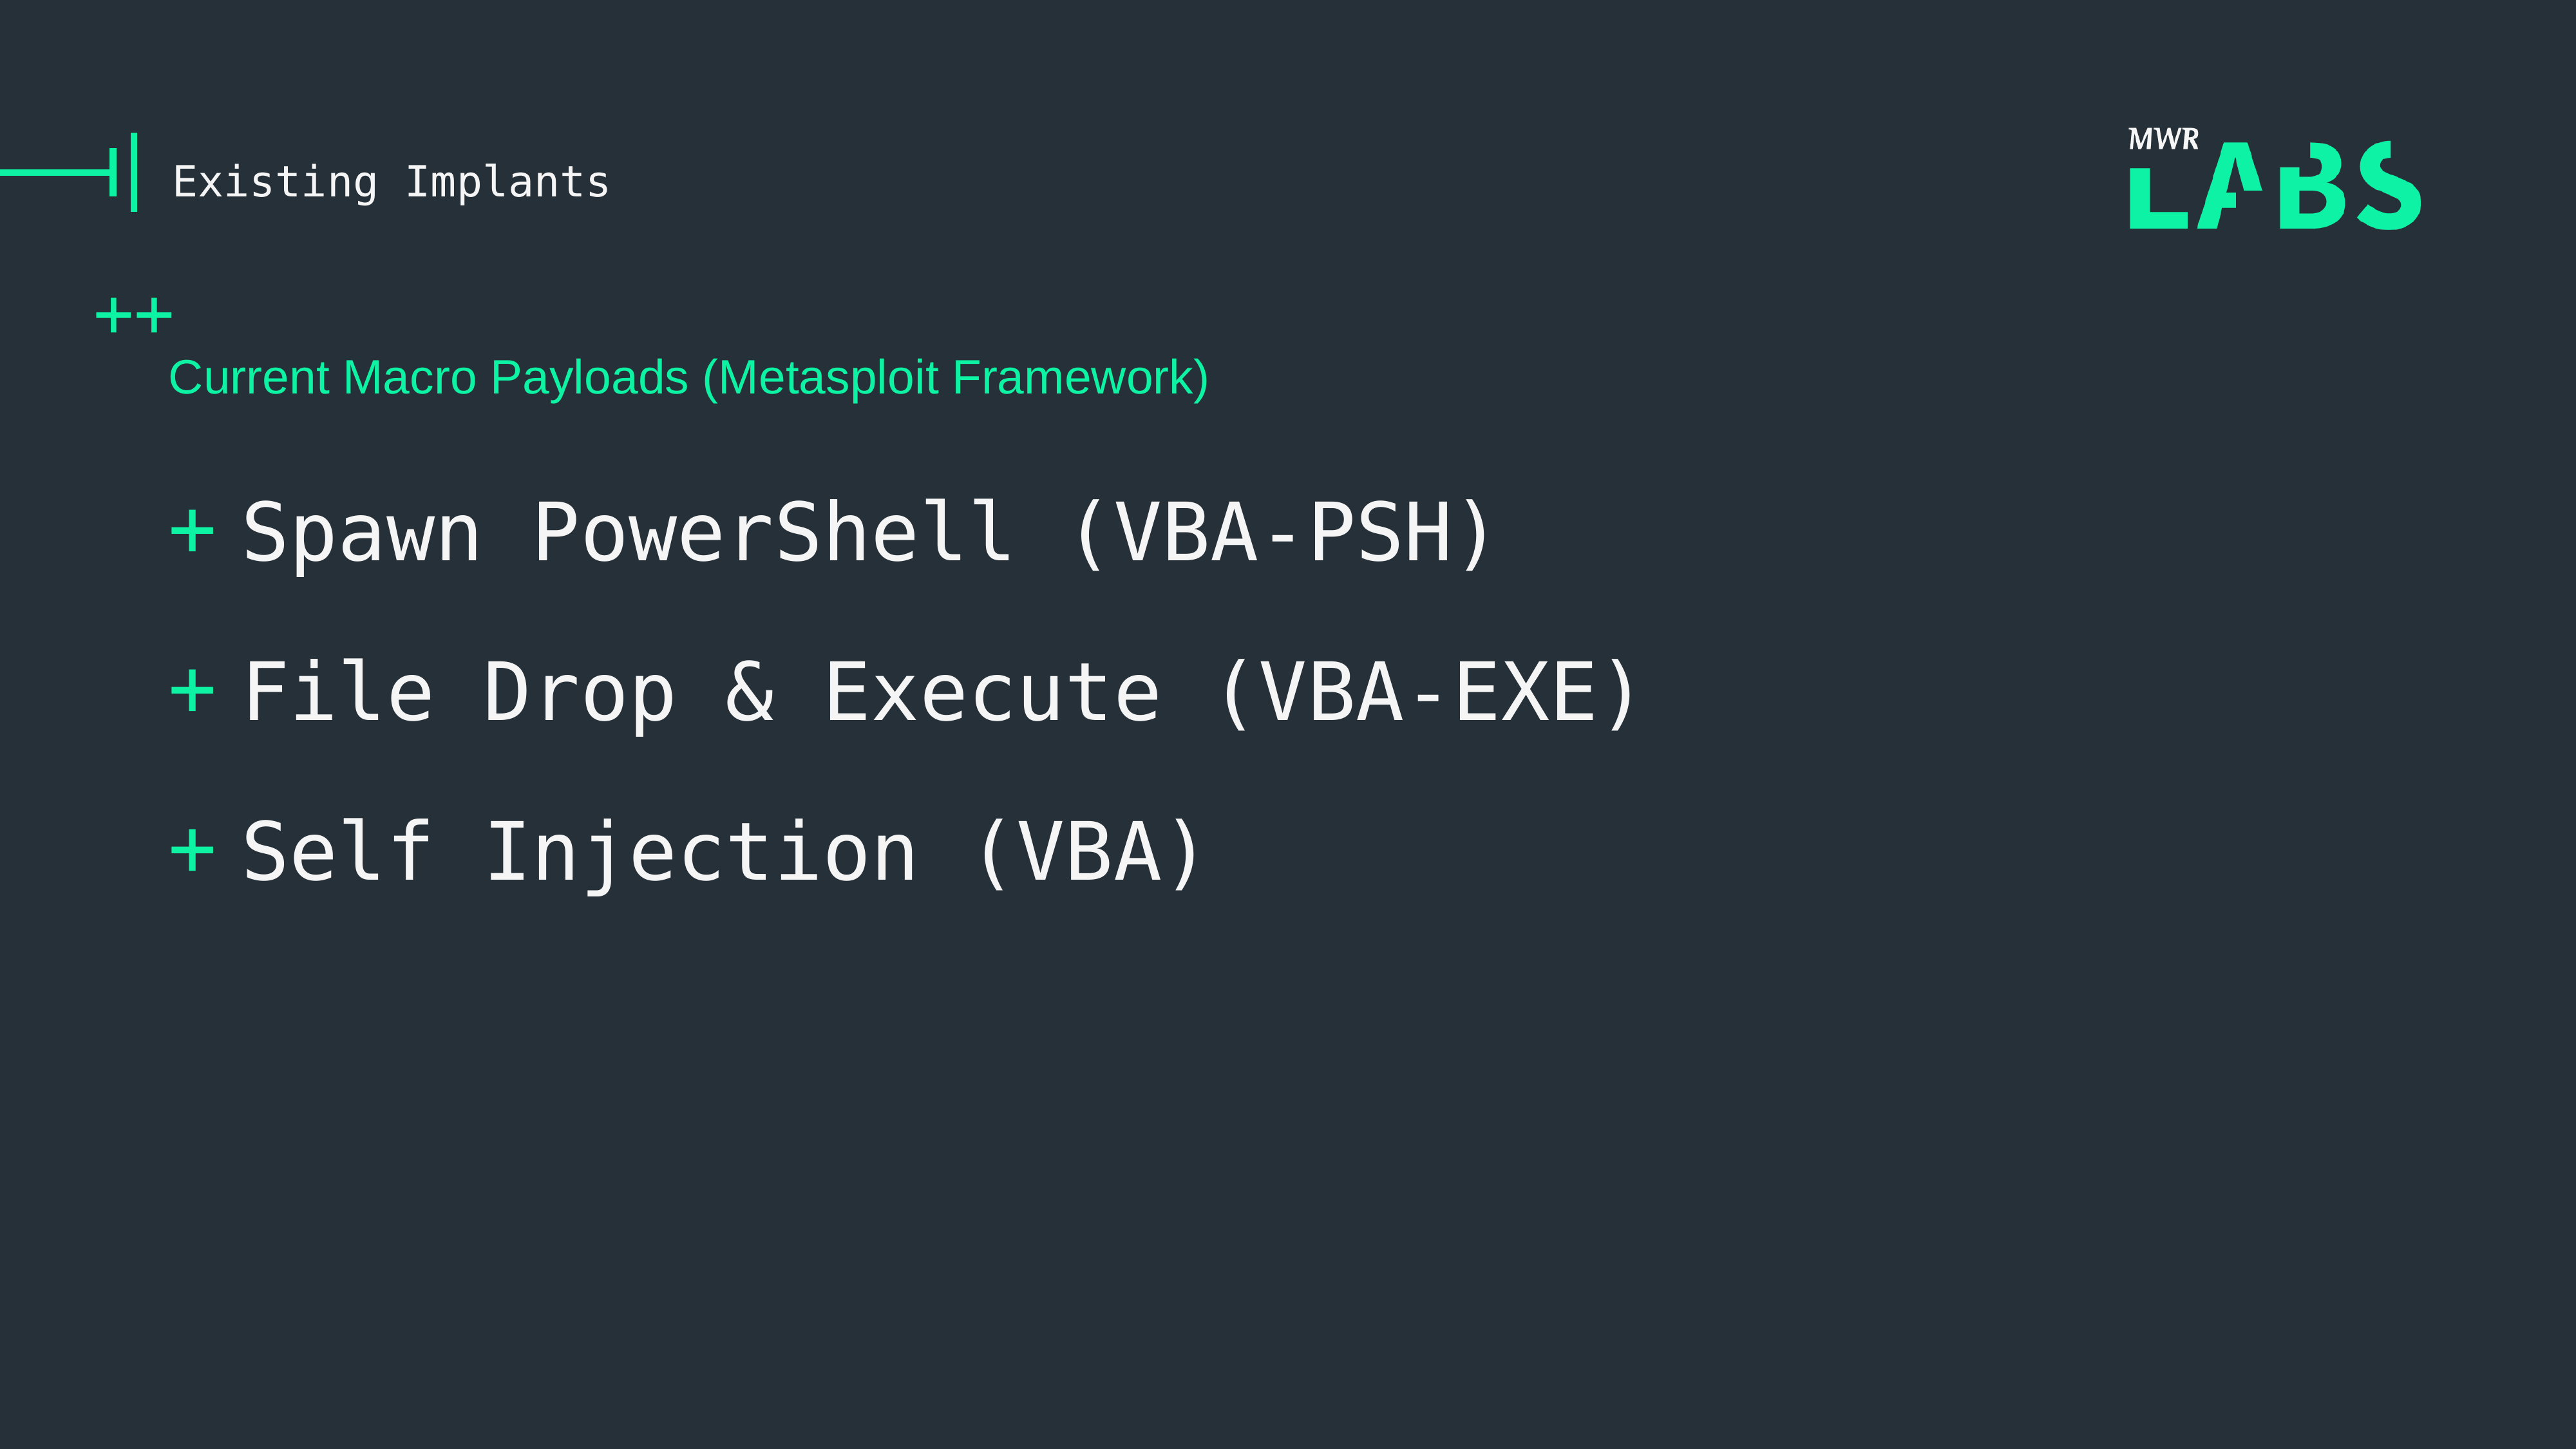

# Existing Implants
Current Macro Payloads (Metasploit Framework)
Spawn PowerShell (VBA-PSH)
File Drop & Execute (VBA-EXE)
Self Injection (VBA)